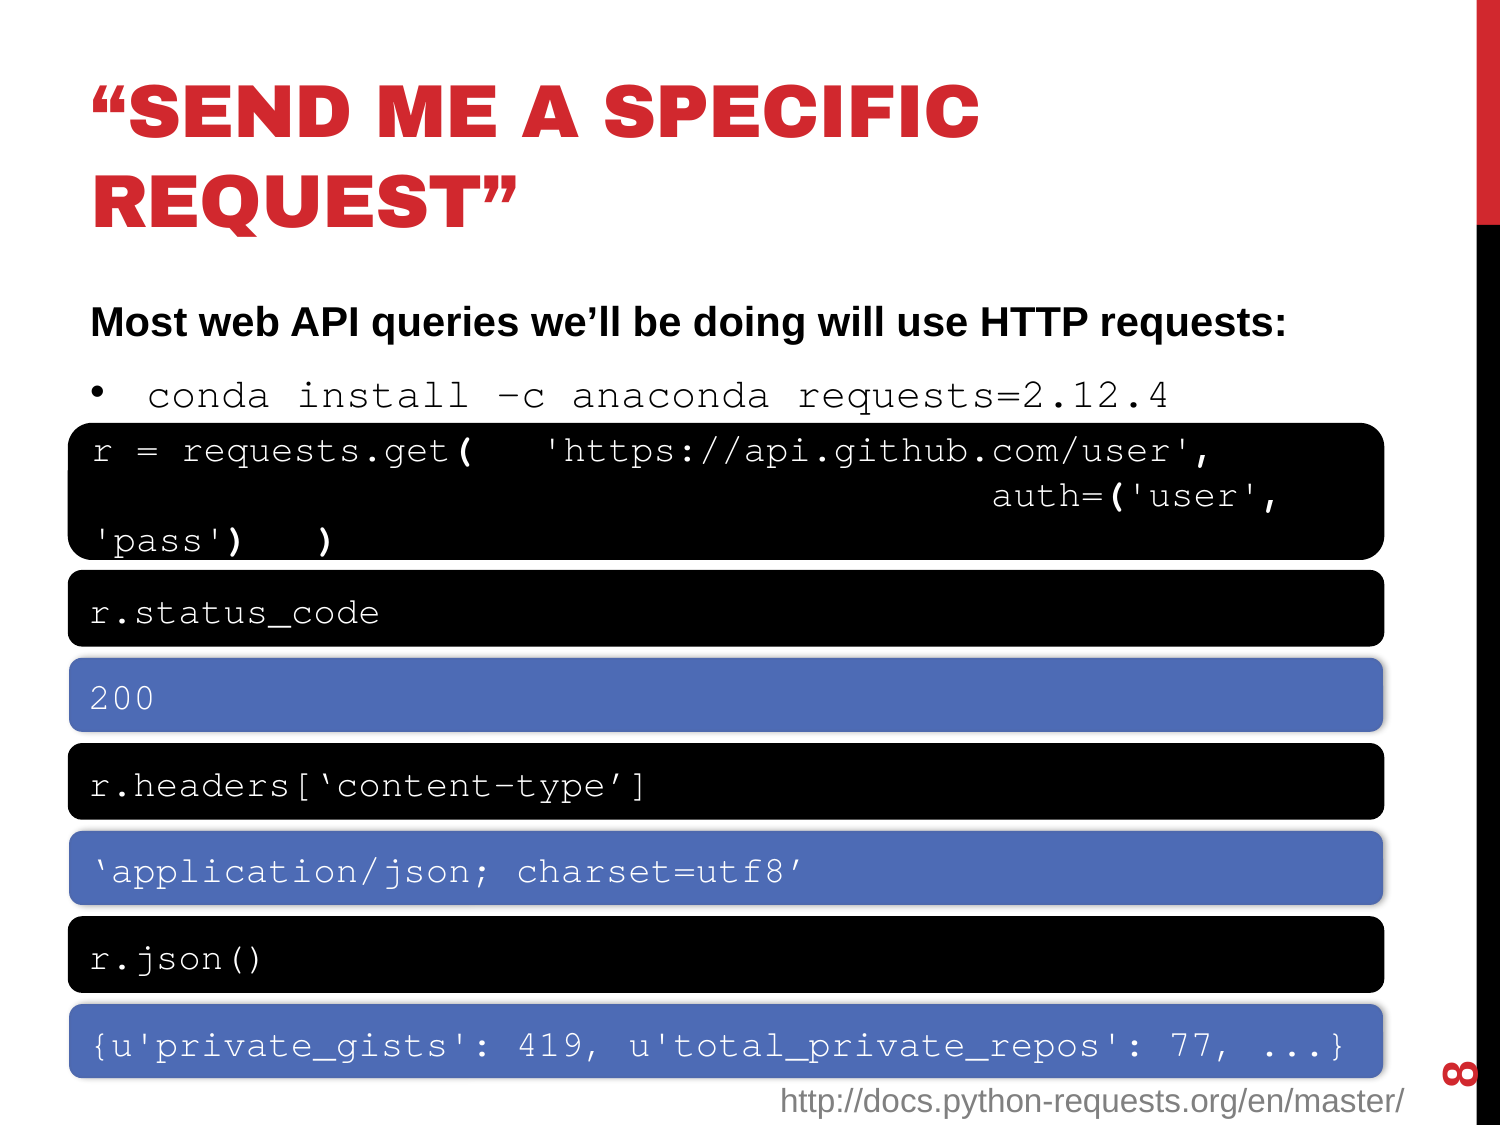

# “Send me a specific request”
Most web API queries we’ll be doing will use HTTP requests:
conda install –c anaconda requests=2.12.4
r = requests.get(	'https://api.github.com/user', 							auth=('user', 'pass')   )
r.status_code
200
r.headers[‘content-type’]
‘application/json; charset=utf8’
r.json()
8
{u'private_gists': 419, u'total_private_repos': 77, ...}
http://docs.python-requests.org/en/master/